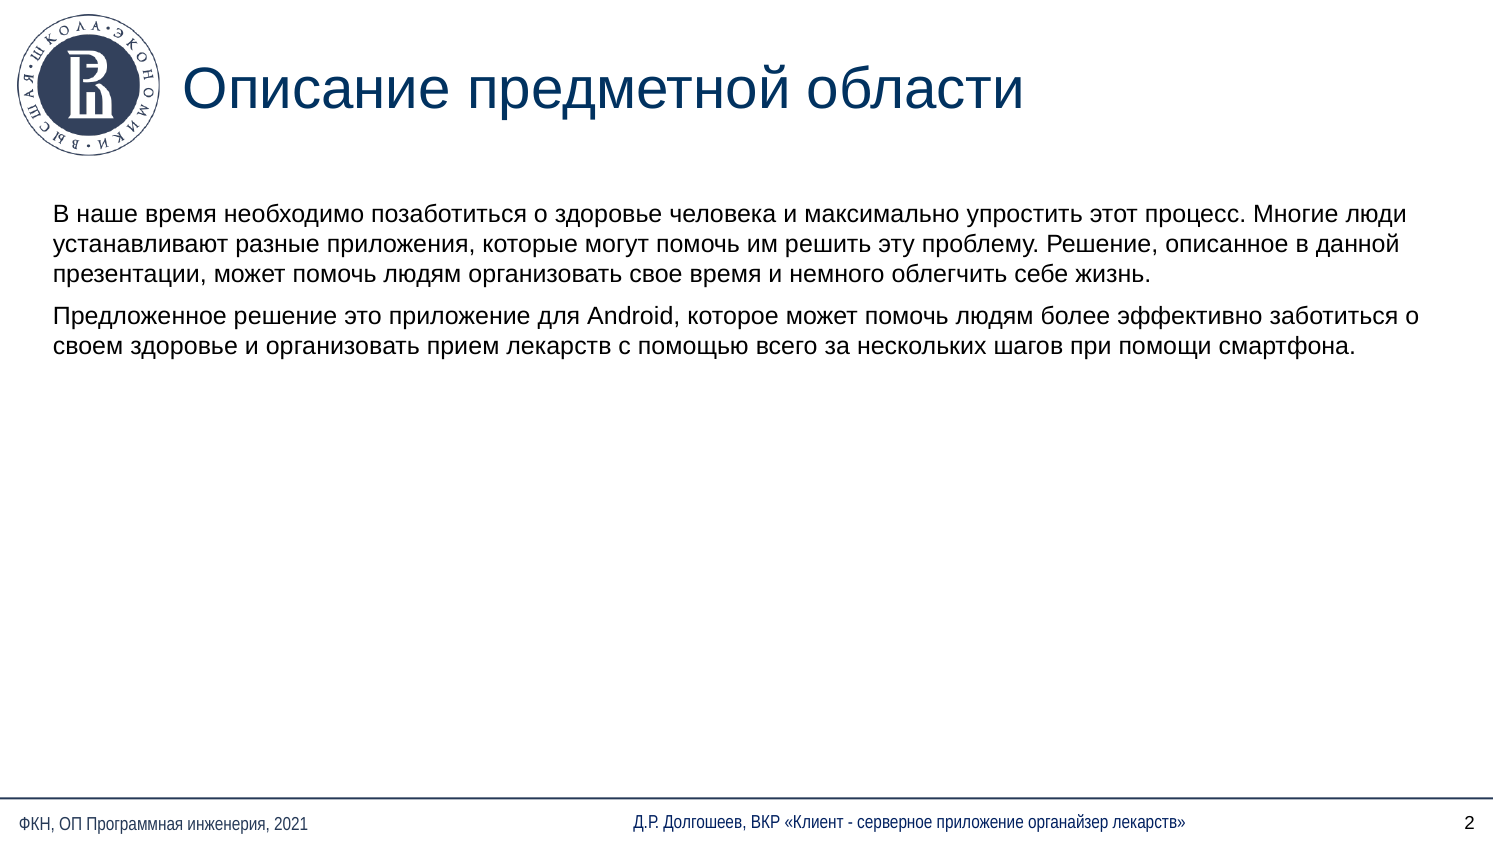

# Описание предметной области
В наше время необходимо позаботиться о здоровье человека и максимально упростить этот процесс. Многие люди устанавливают разные приложения, которые могут помочь им решить эту проблему. Решение, описанное в данной презентации, может помочь людям организовать свое время и немного облегчить себе жизнь.
Предложенное решение это приложение для Android, которое может помочь людям более эффективно заботиться о своем здоровье и организовать прием лекарств с помощью всего за нескольких шагов при помощи смартфона.
фото
фото
фото
Высшая школа экономики, Москва, 2020
Д.Р. Долгошеев, ВКР «Клиент - серверное приложение органайзер лекарств»
2